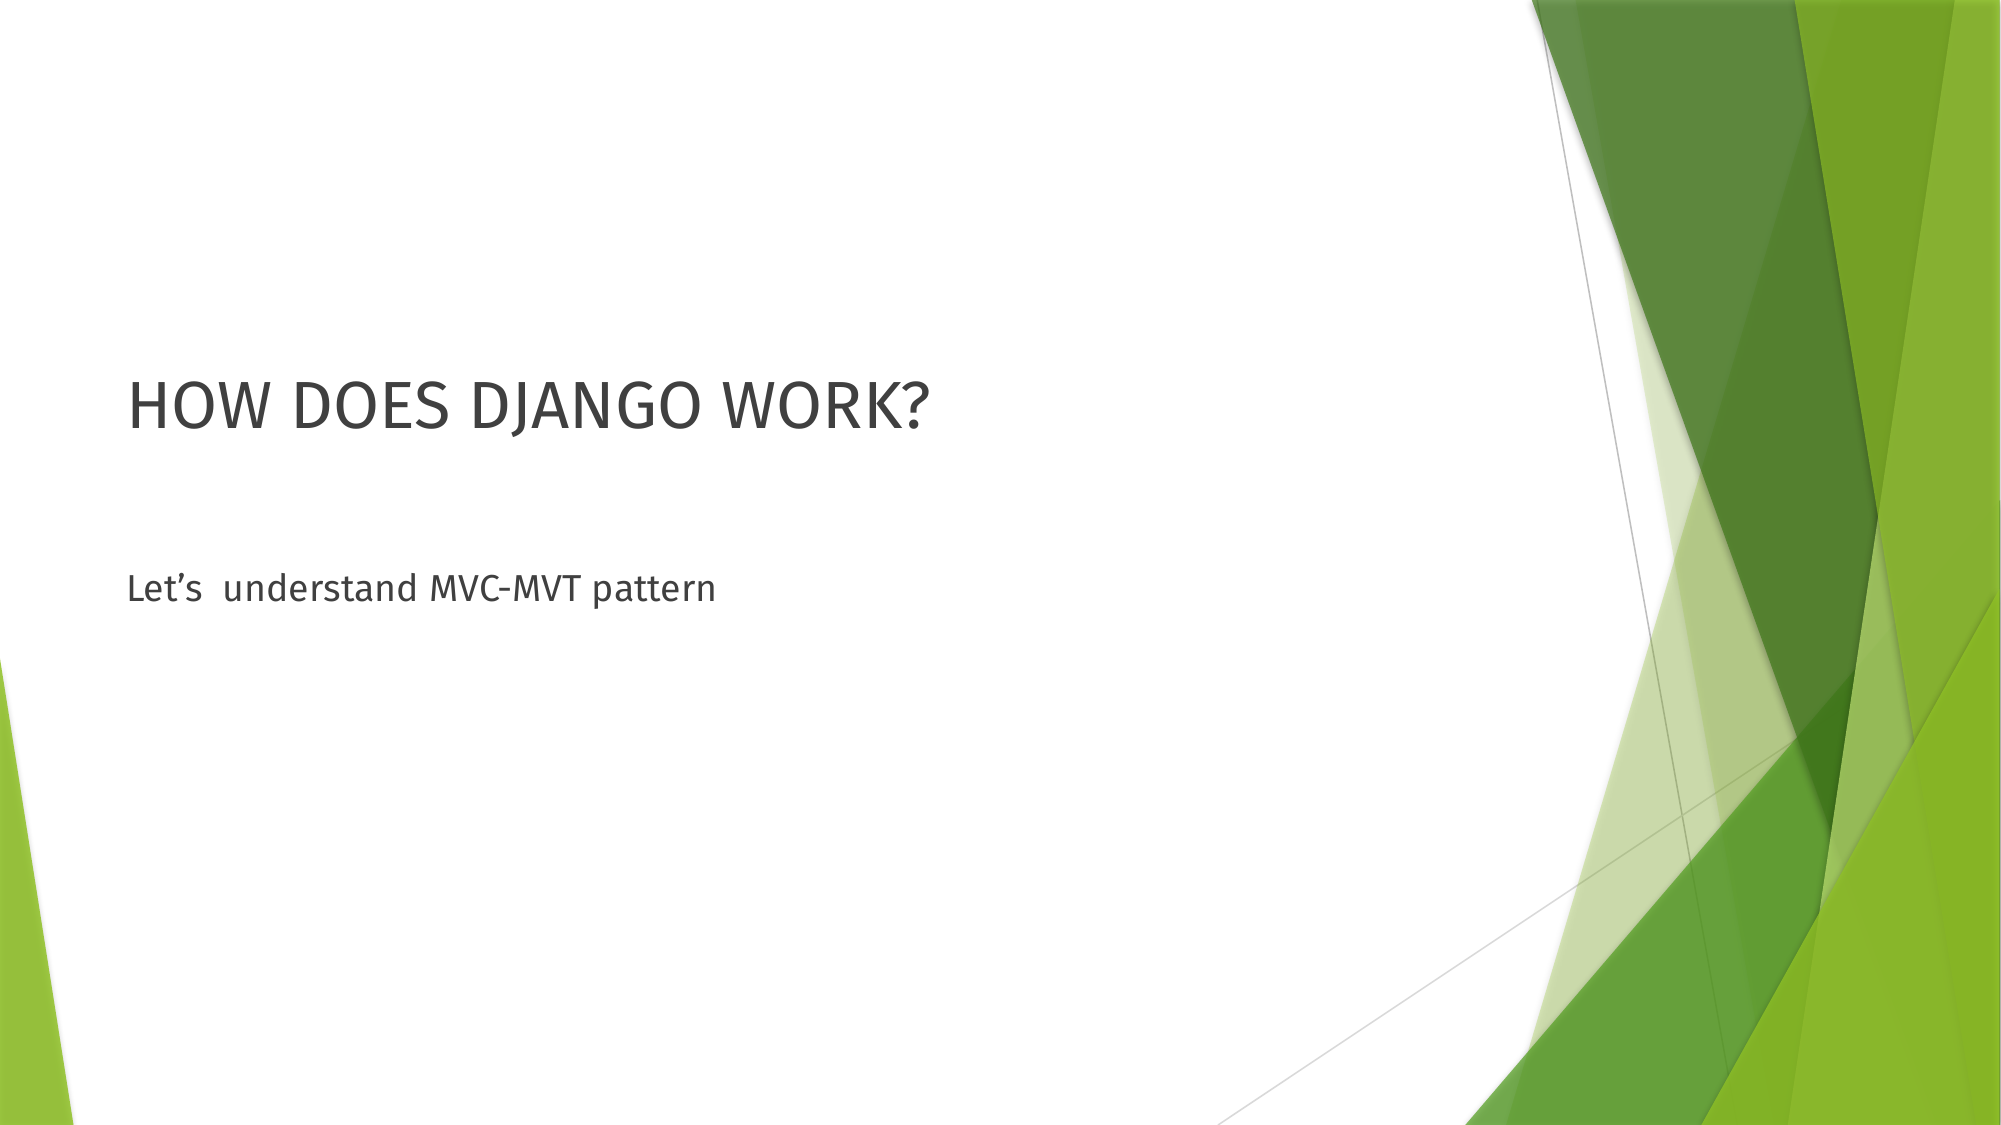

HOW DOES DJANGO WORK?

Let’s  understand MVC-MVT pattern